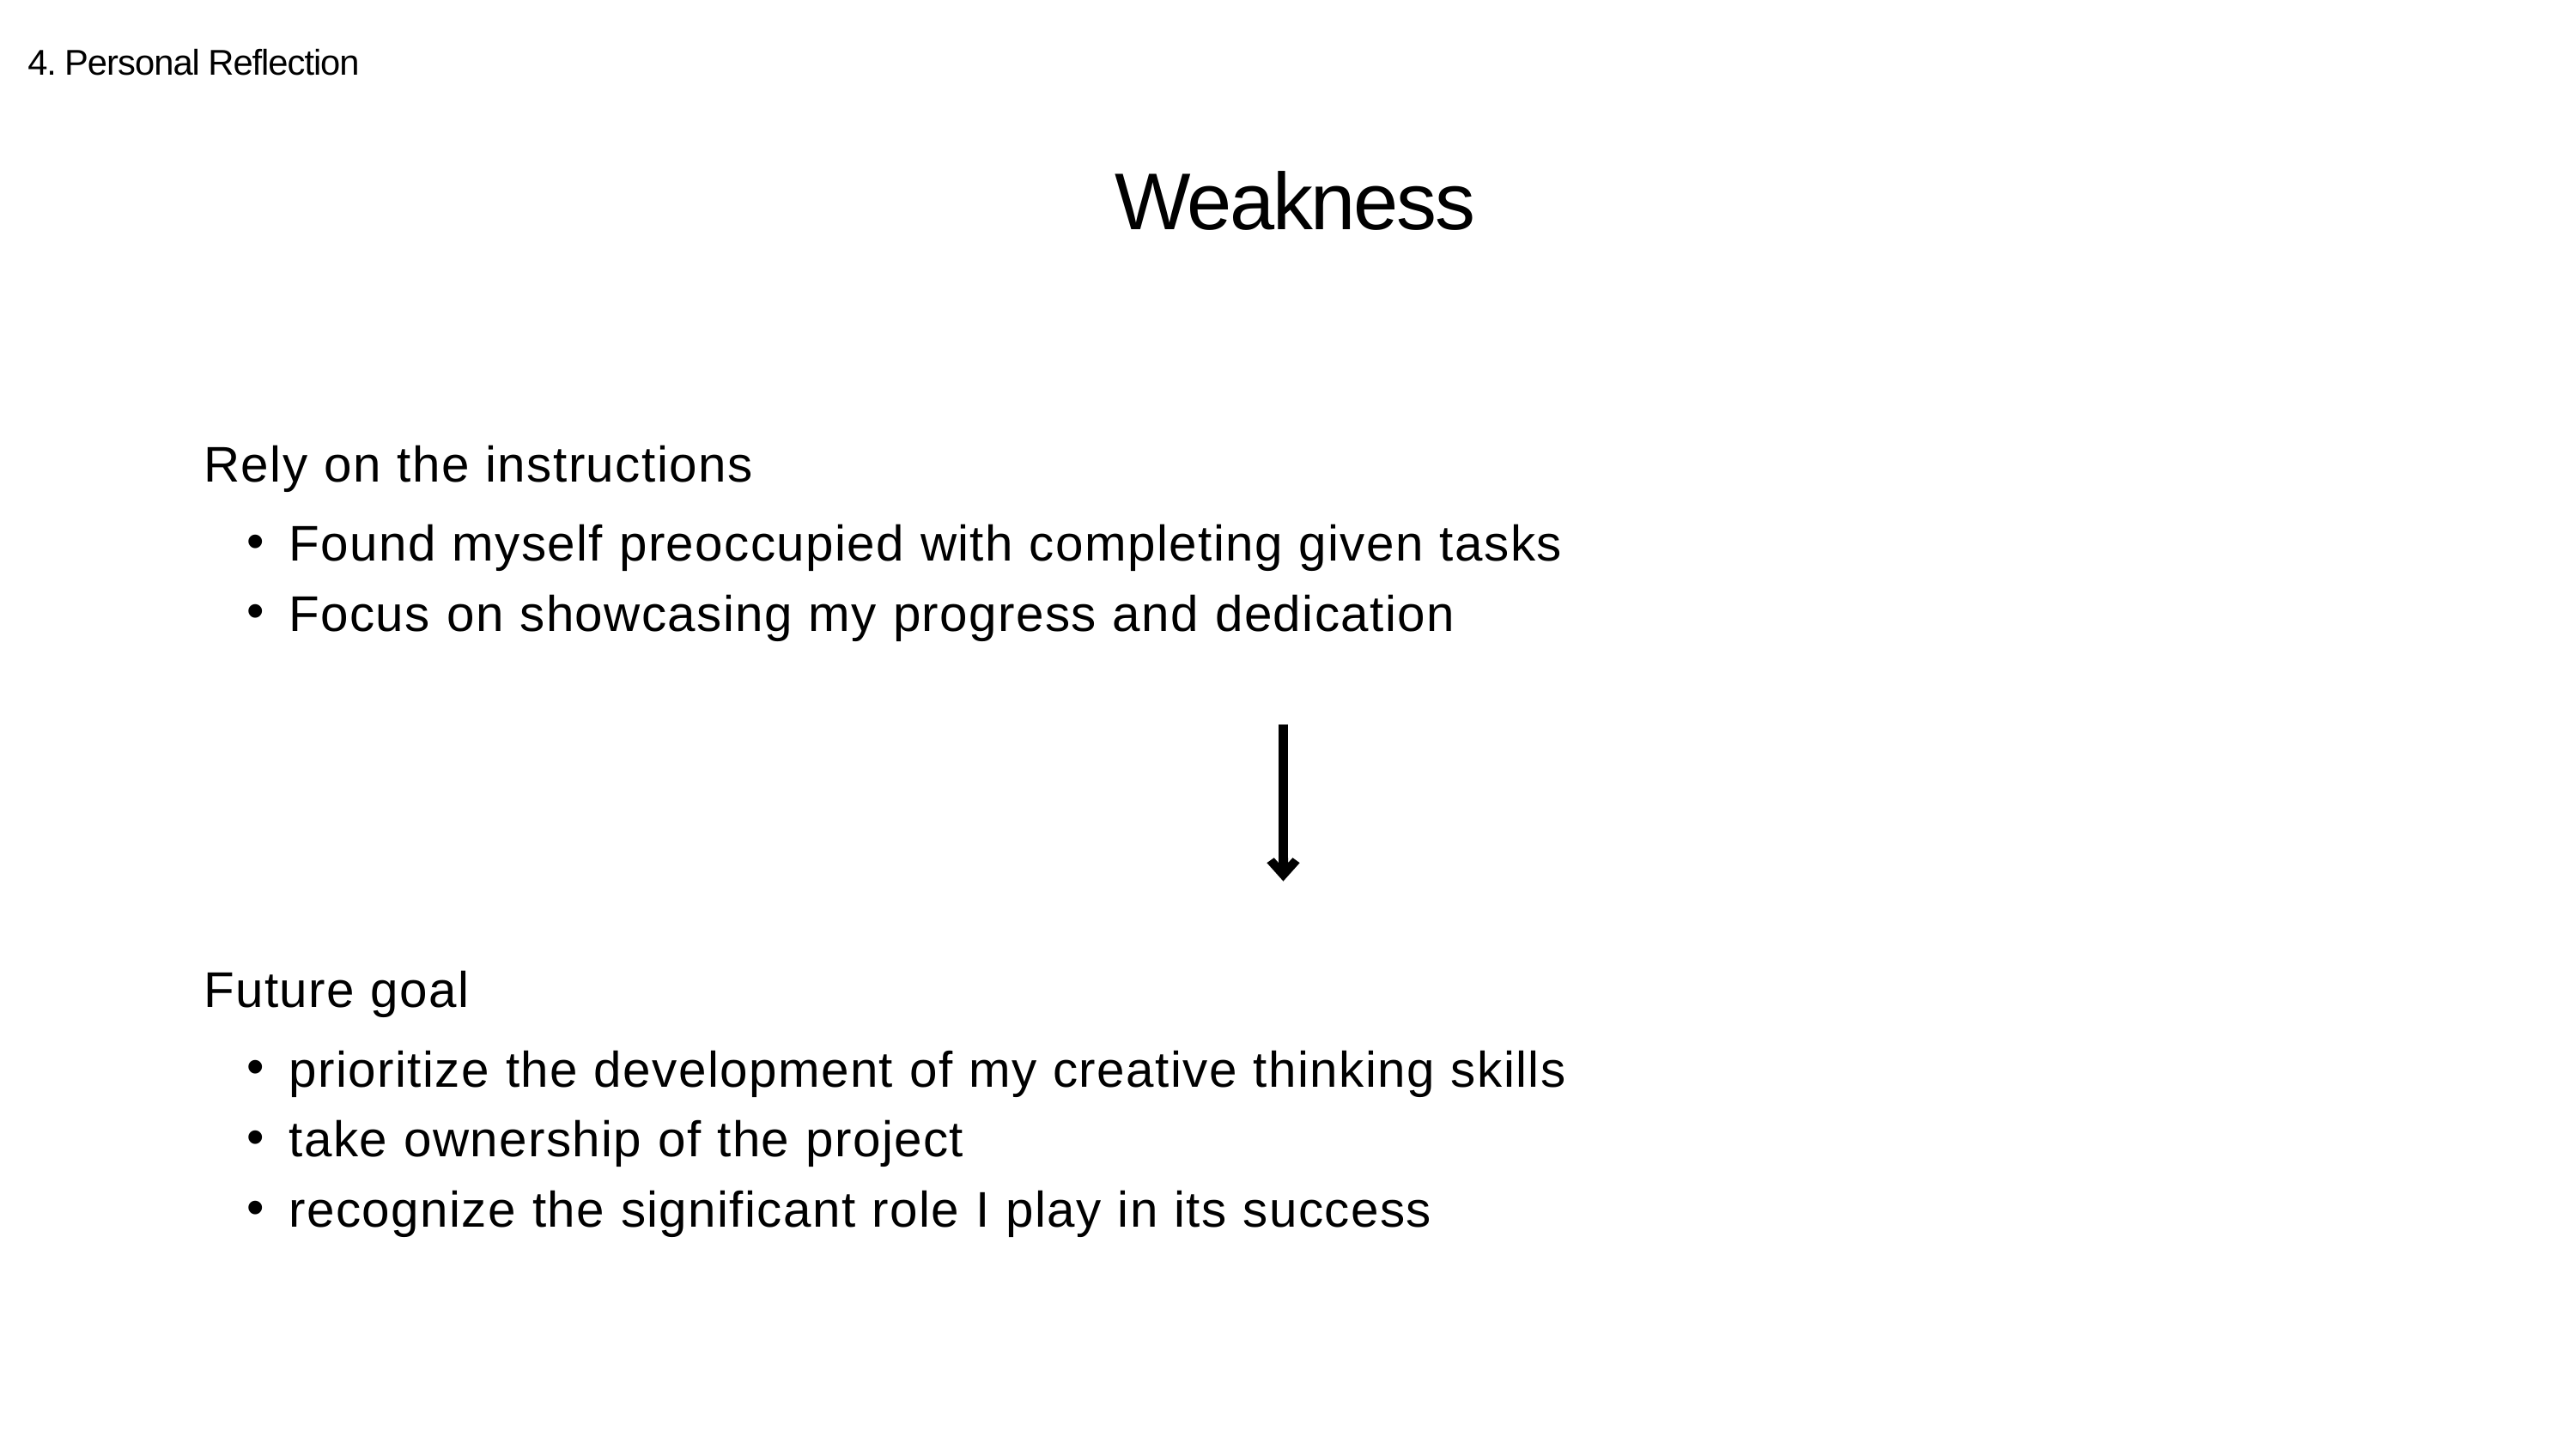

4. Personal Reflection
Weakness
Rely on the instructions
Found myself preoccupied with completing given tasks
Focus on showcasing my progress and dedication

Future goal
prioritize the development of my creative thinking skills
take ownership of the project
recognize the significant role I play in its success